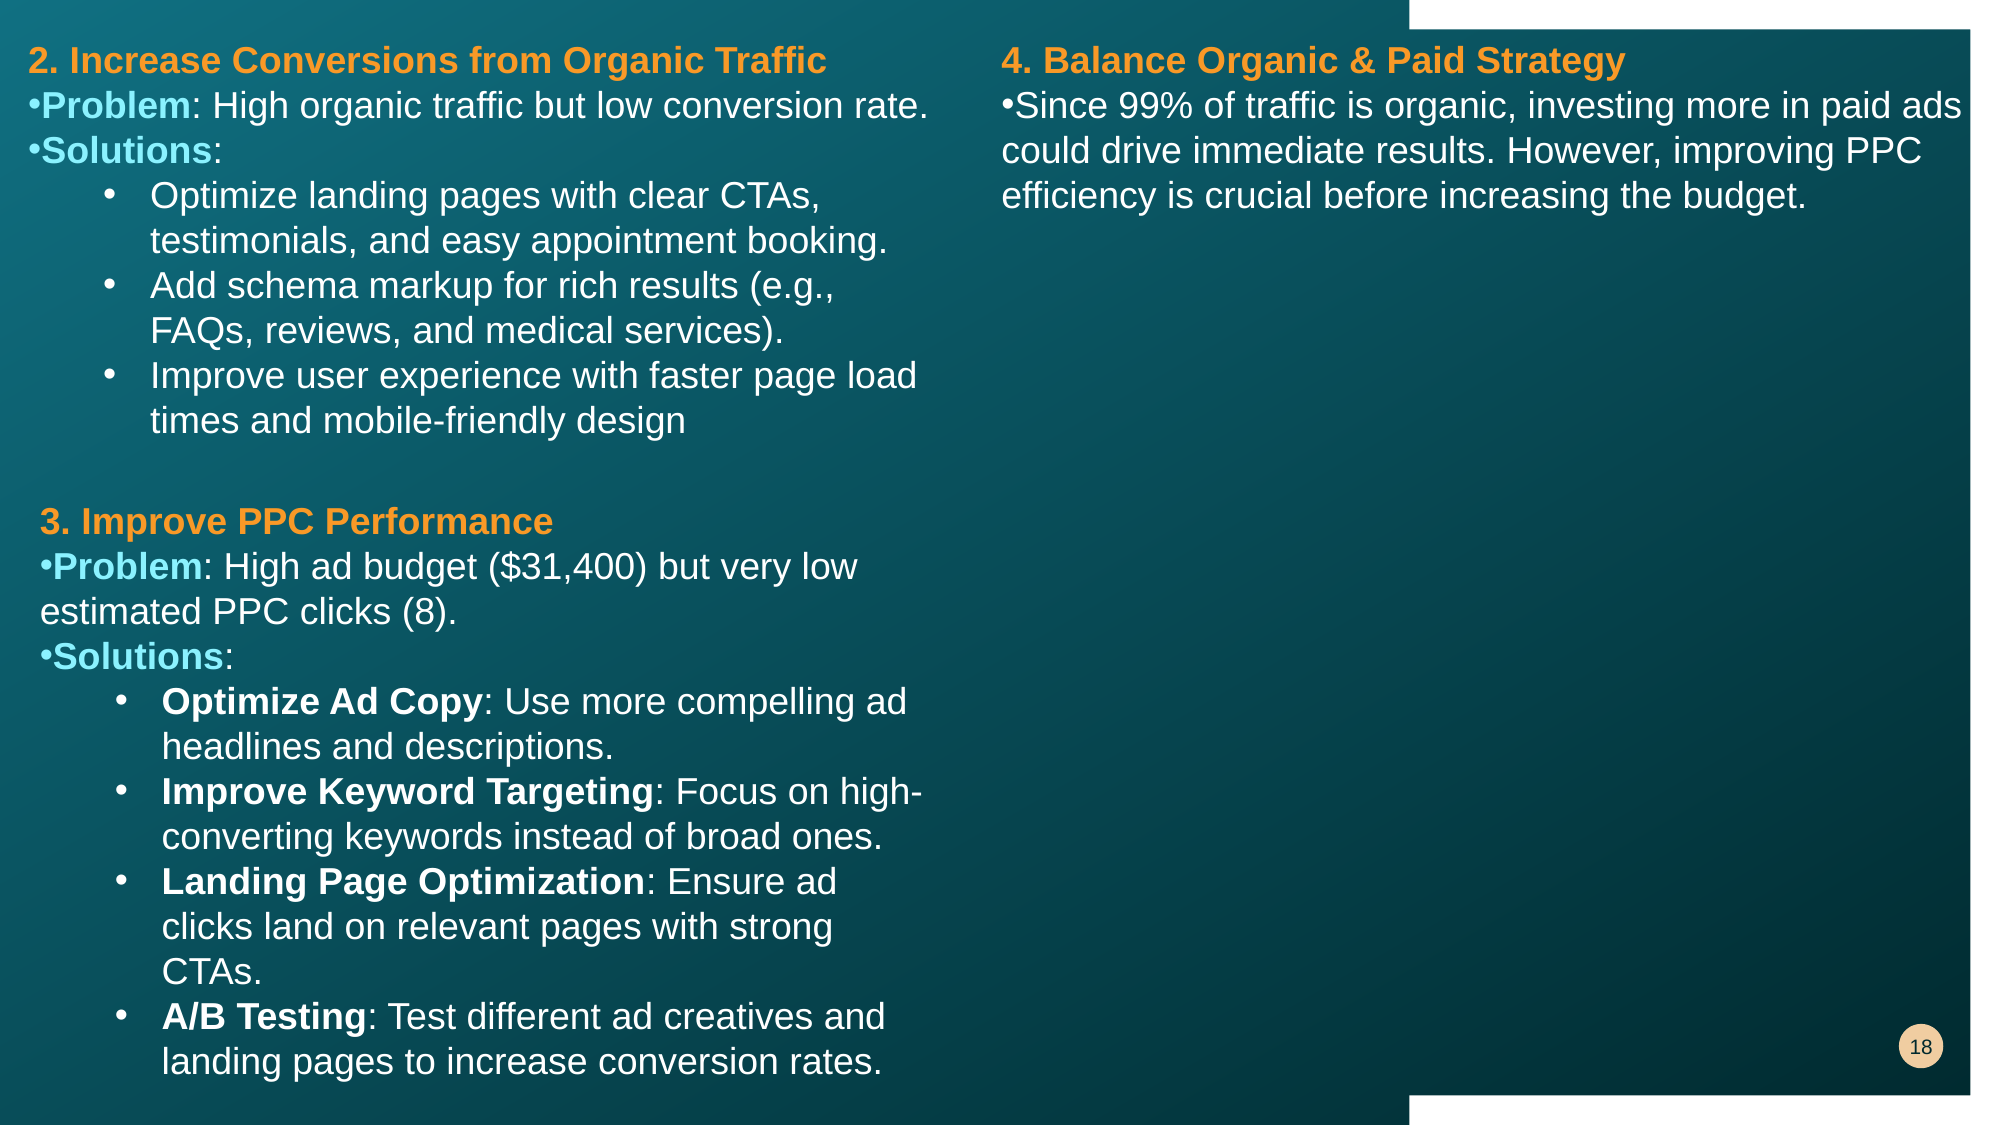

2. Increase Conversions from Organic Traffic
Problem: High organic traffic but low conversion rate.
Solutions:
Optimize landing pages with clear CTAs, testimonials, and easy appointment booking.
Add schema markup for rich results (e.g., FAQs, reviews, and medical services).
Improve user experience with faster page load times and mobile-friendly design
4. Balance Organic & Paid Strategy
Since 99% of traffic is organic, investing more in paid ads could drive immediate results. However, improving PPC efficiency is crucial before increasing the budget.
3. Improve PPC Performance
Problem: High ad budget ($31,400) but very low estimated PPC clicks (8).
Solutions:
Optimize Ad Copy: Use more compelling ad headlines and descriptions.
Improve Keyword Targeting: Focus on high-converting keywords instead of broad ones.
Landing Page Optimization: Ensure ad clicks land on relevant pages with strong CTAs.
A/B Testing: Test different ad creatives and landing pages to increase conversion rates.
18